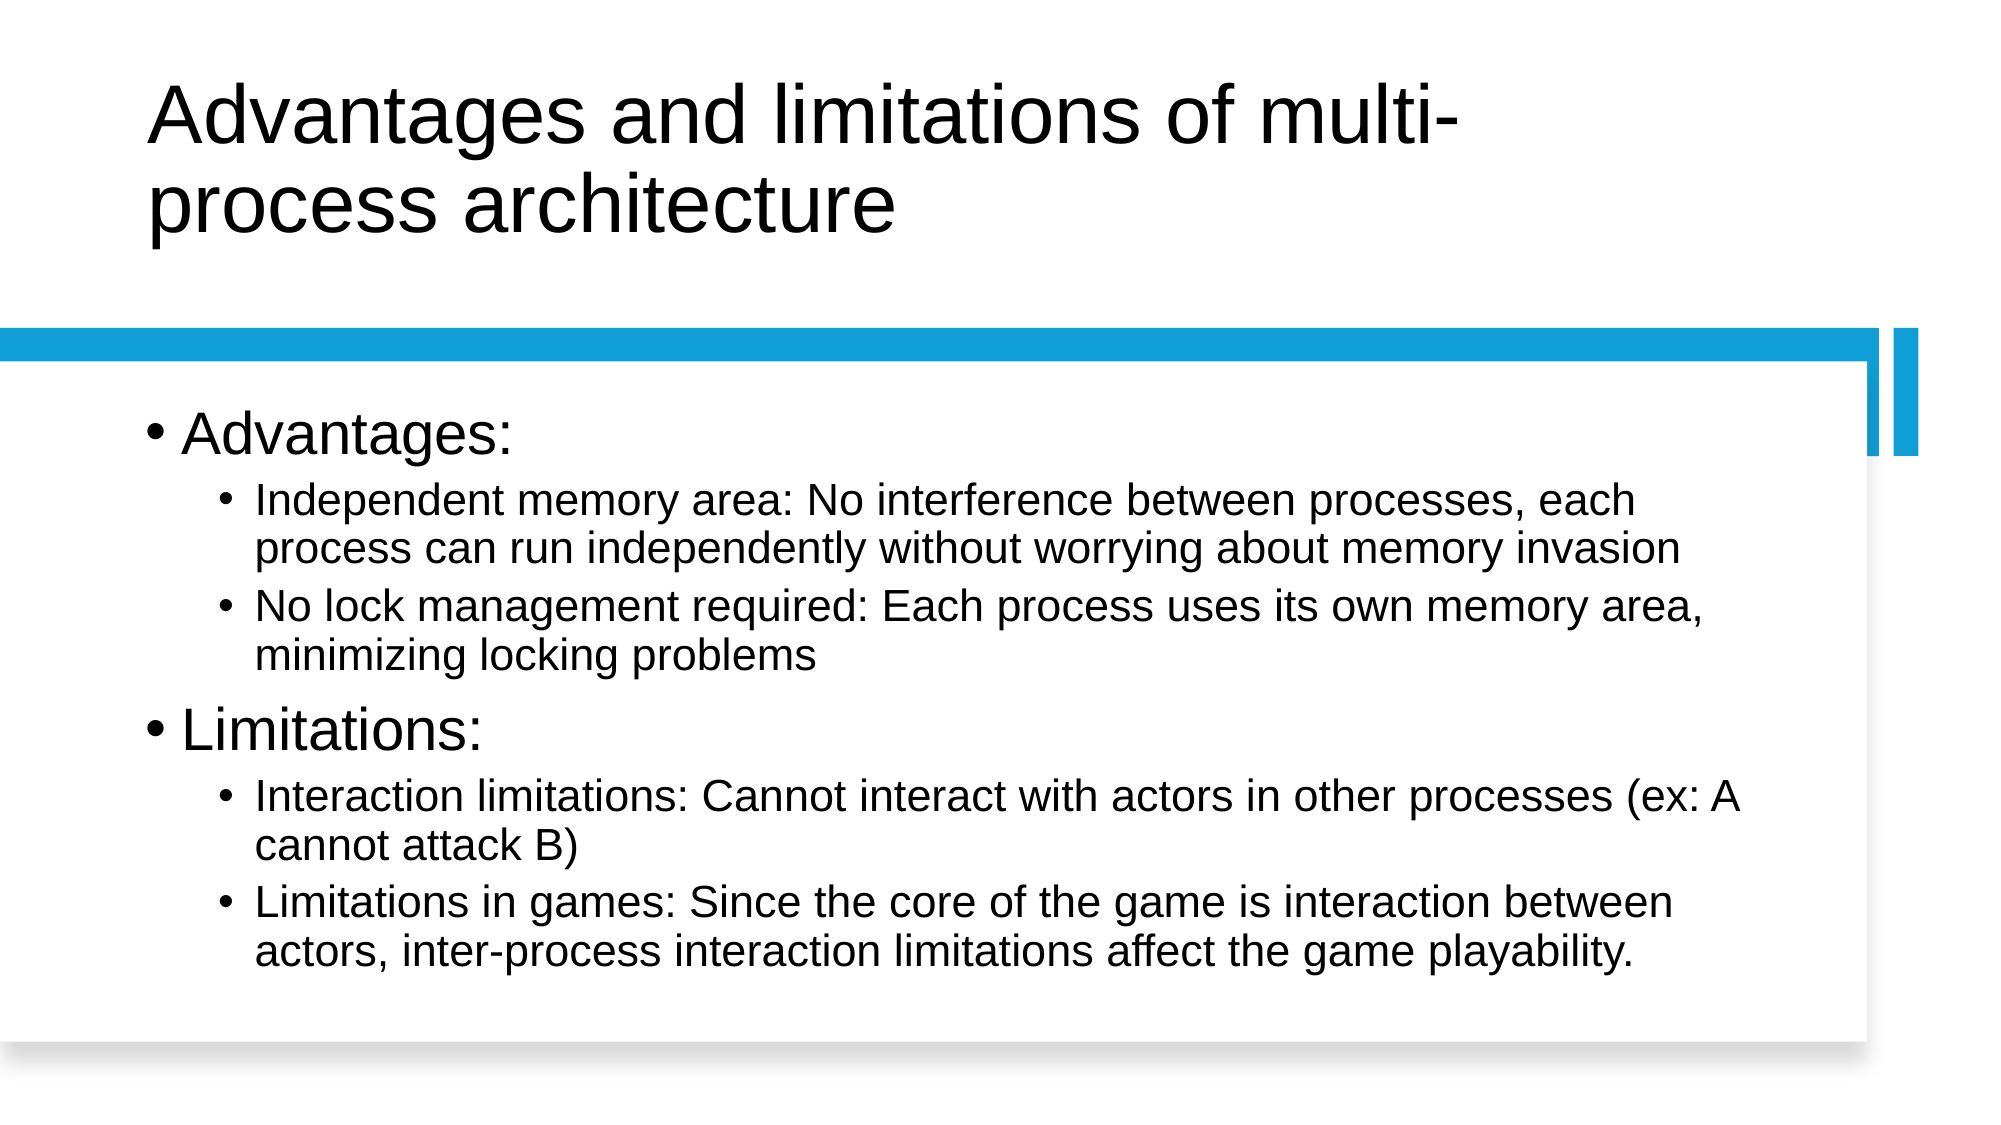

# Advantages and limitations of multi-process architecture

Advantages:
Independent memory area: No interference between processes, each process can run independently without worrying about memory invasion
No lock management required: Each process uses its own memory area, minimizing locking problems
Limitations:
Interaction limitations: Cannot interact with actors in other processes (ex: A cannot attack B)
Limitations in games: Since the core of the game is interaction between actors, inter-process interaction limitations affect the game playability.